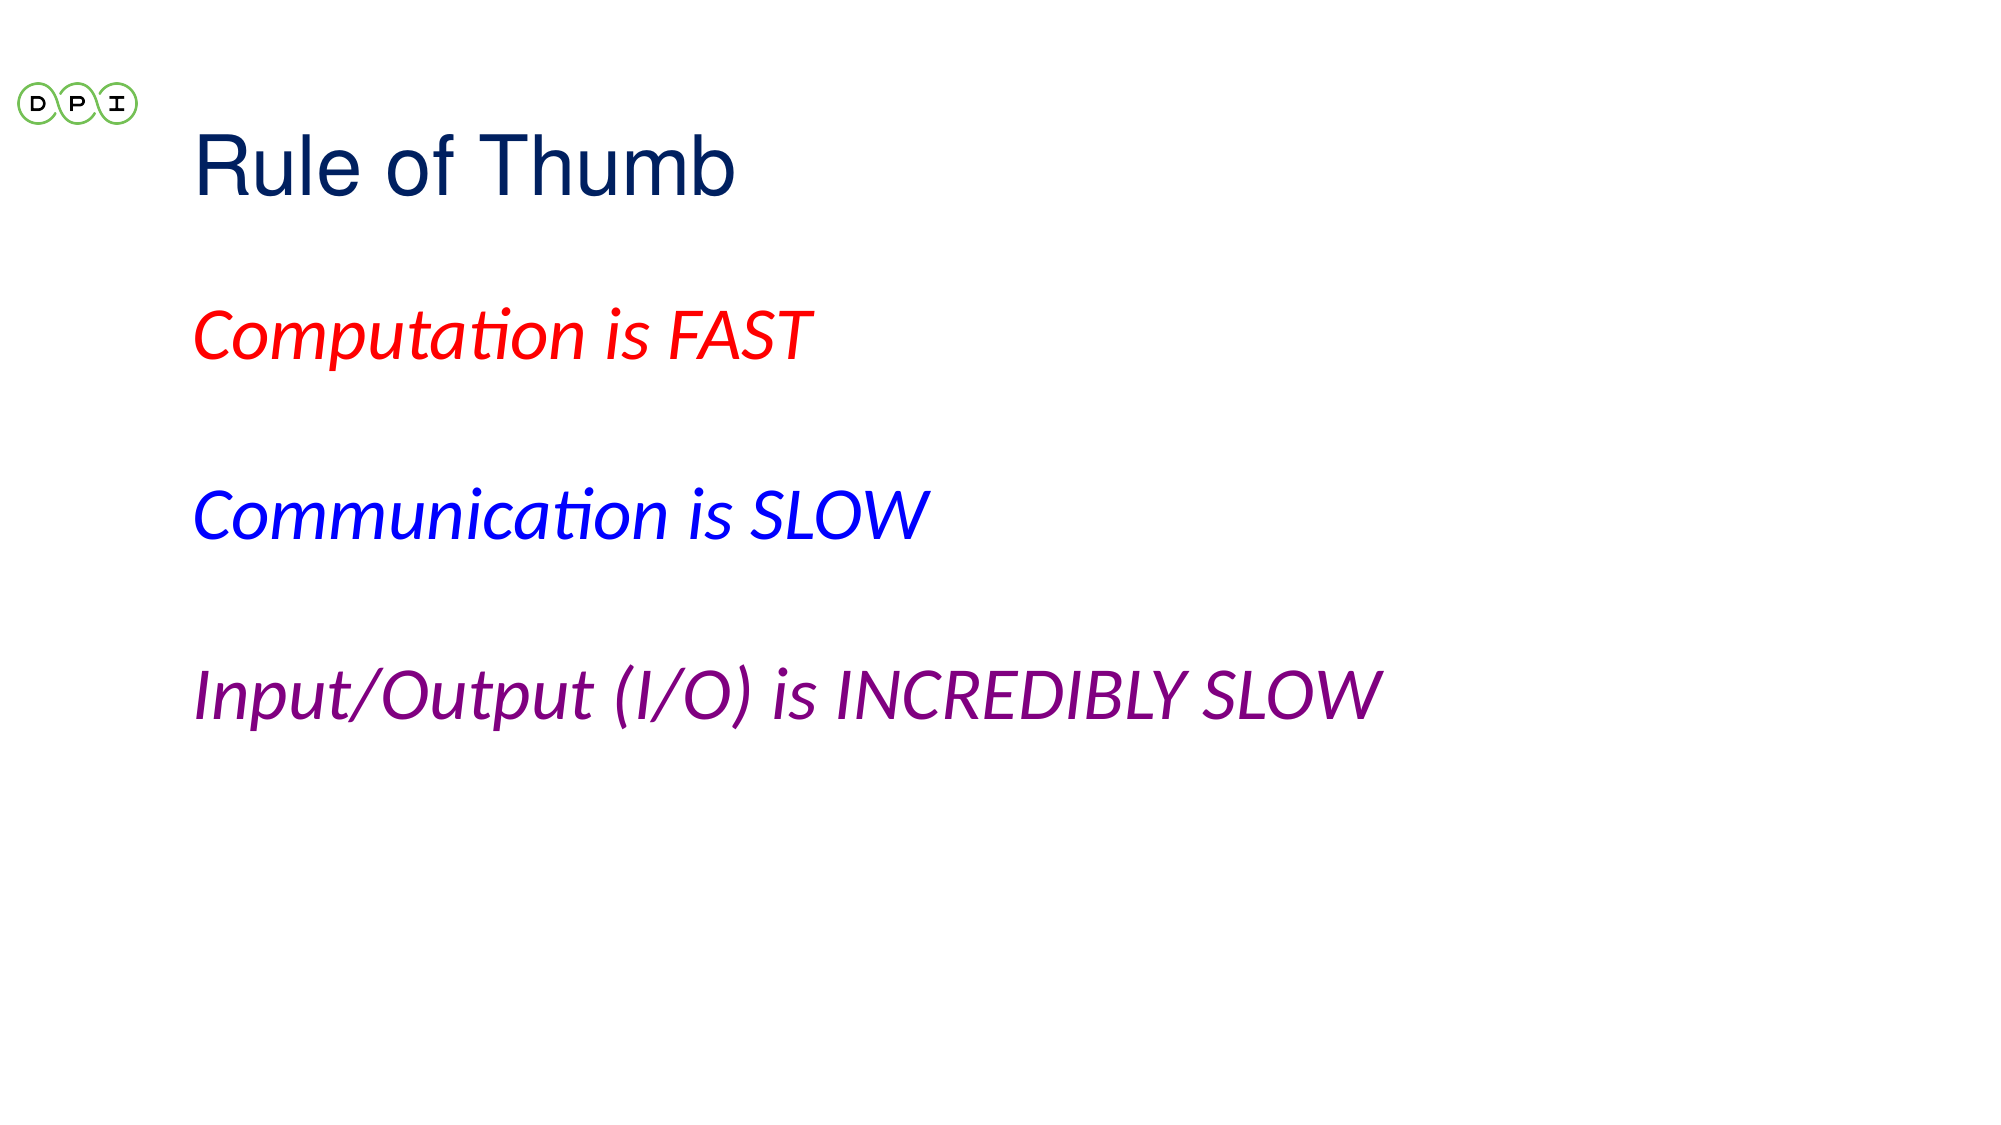

# Rule of Thumb
Computation is FAST

Communication is SLOW

Input/Output (I/O) is INCREDIBLY SLOW